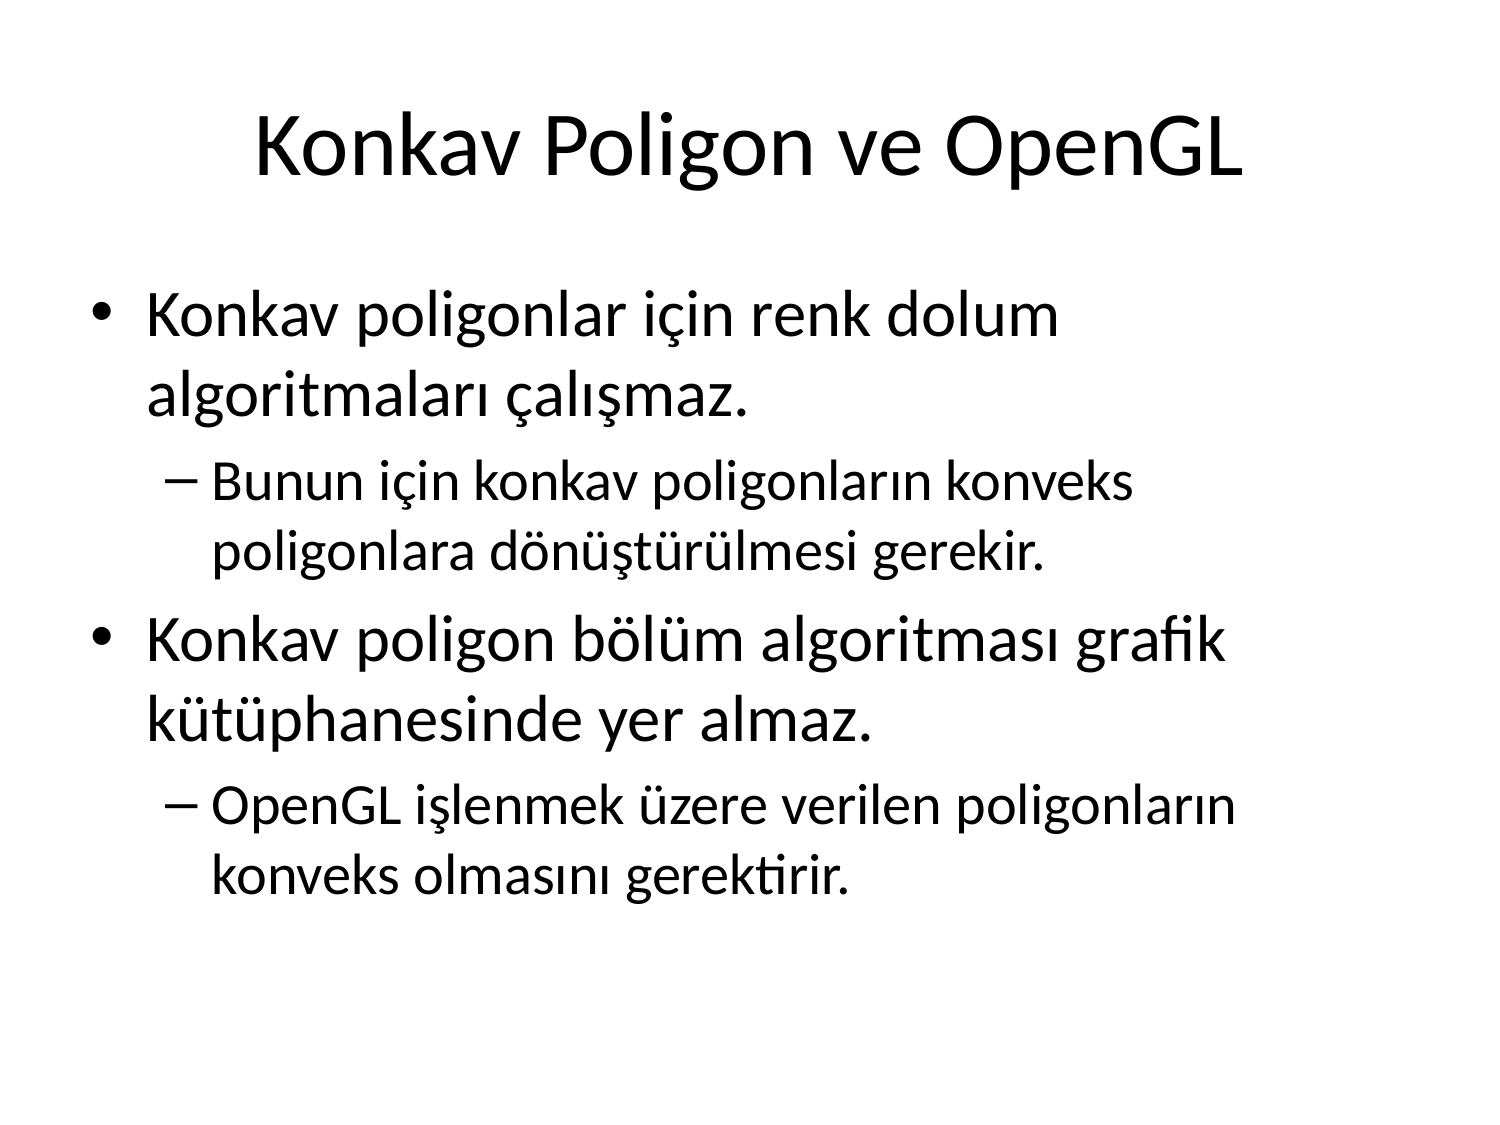

# Konkav Poligon ve OpenGL
Konkav poligonlar için renk dolum algoritmaları çalışmaz.
Bunun için konkav poligonların konveks poligonlara dönüştürülmesi gerekir.
Konkav poligon bölüm algoritması grafik kütüphanesinde yer almaz.
OpenGL işlenmek üzere verilen poligonların konveks olmasını gerektirir.